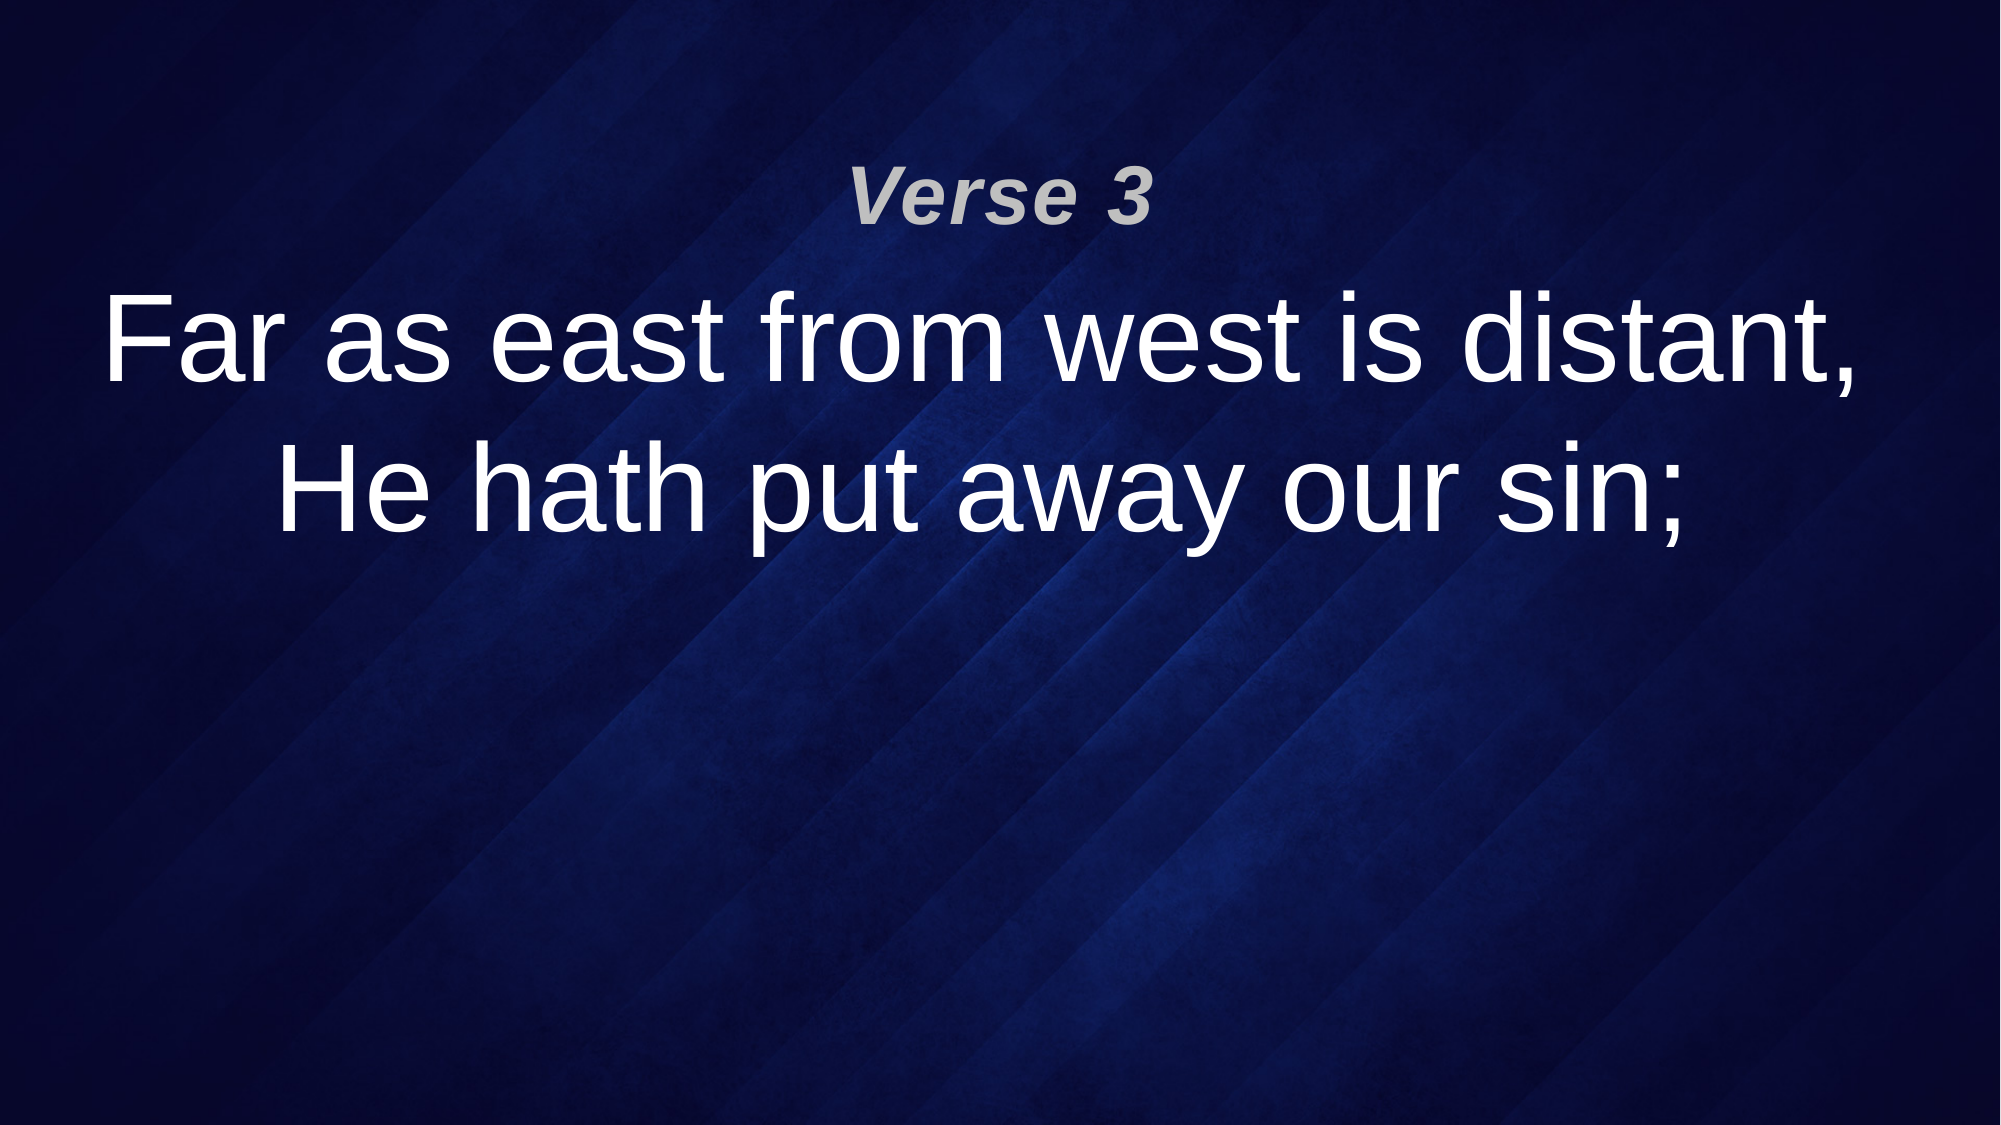

Verse 3
# Far as east from west is distant, He hath put away our sin;